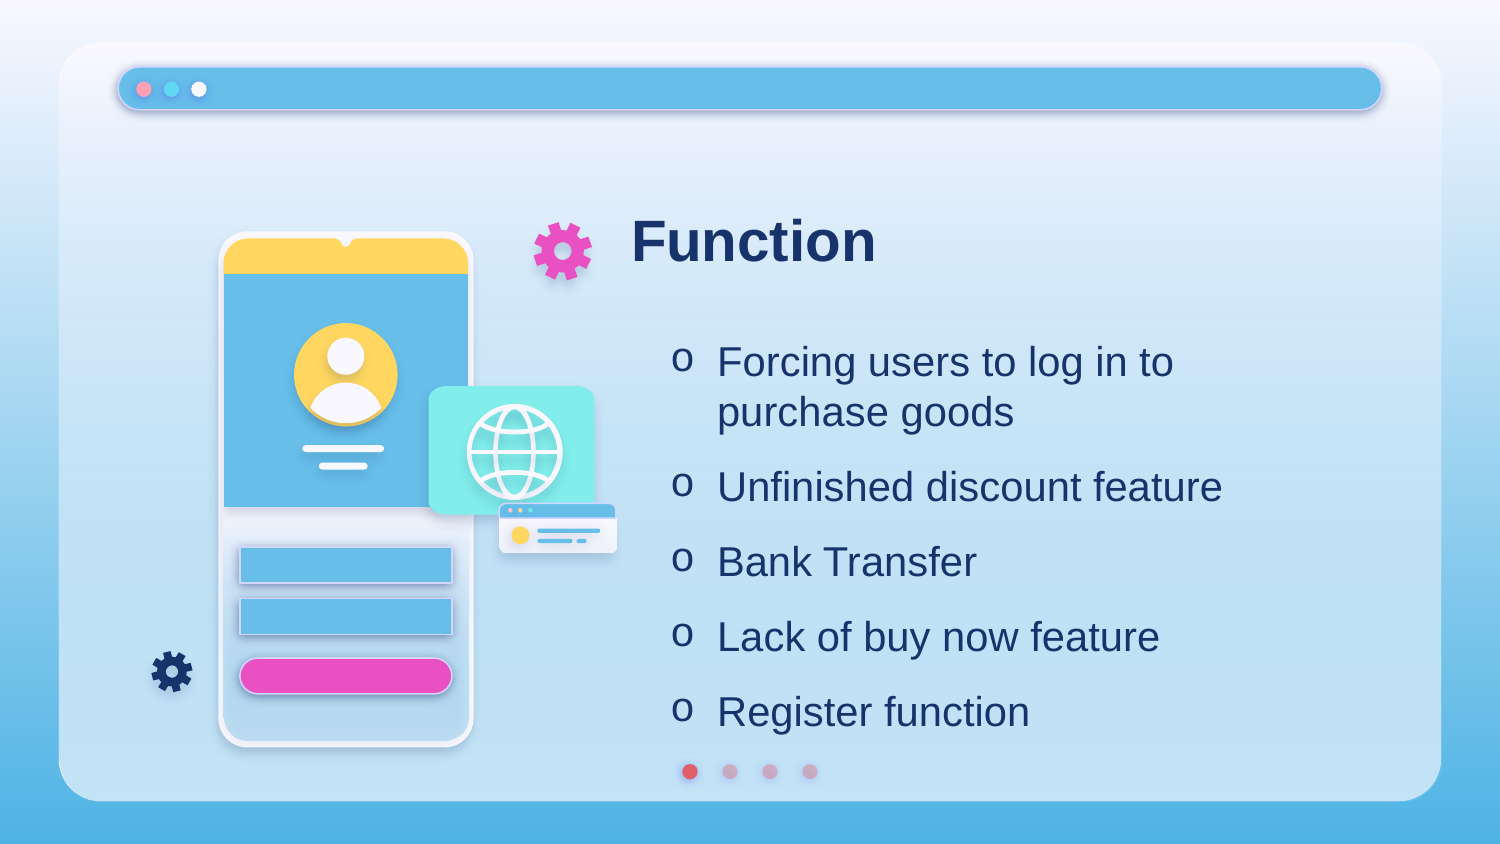

# Function

Forcing users to log in to purchase goods
Unfinished discount feature
Bank Transfer
Lack of buy now feature
Register function